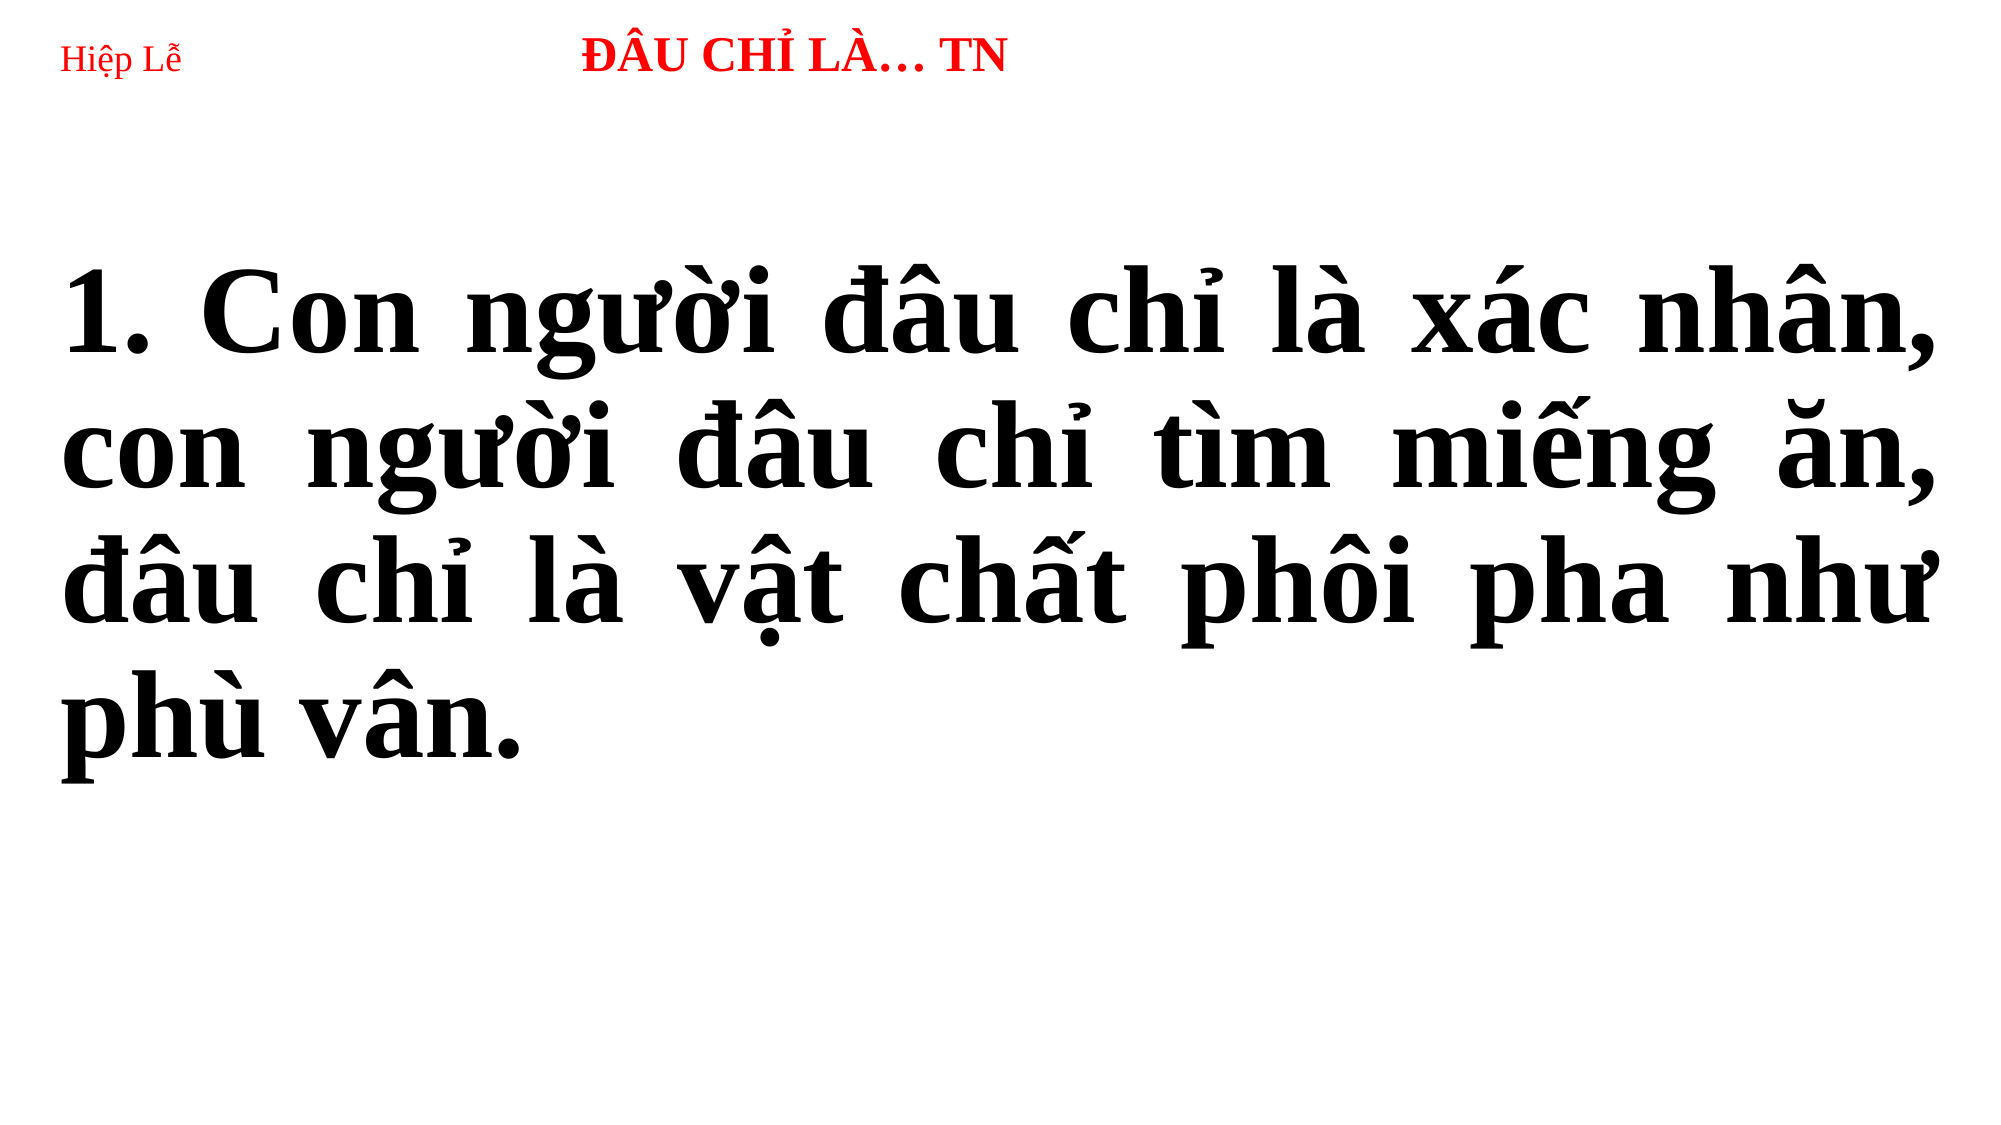

# Hiệp Lễ                                          ĐÂU CHỈ LÀ… TN
1. Con người đâu chỉ là xác nhân, con người đâu chỉ tìm miếng ăn, đâu chỉ là vật chất phôi pha như phù vân.